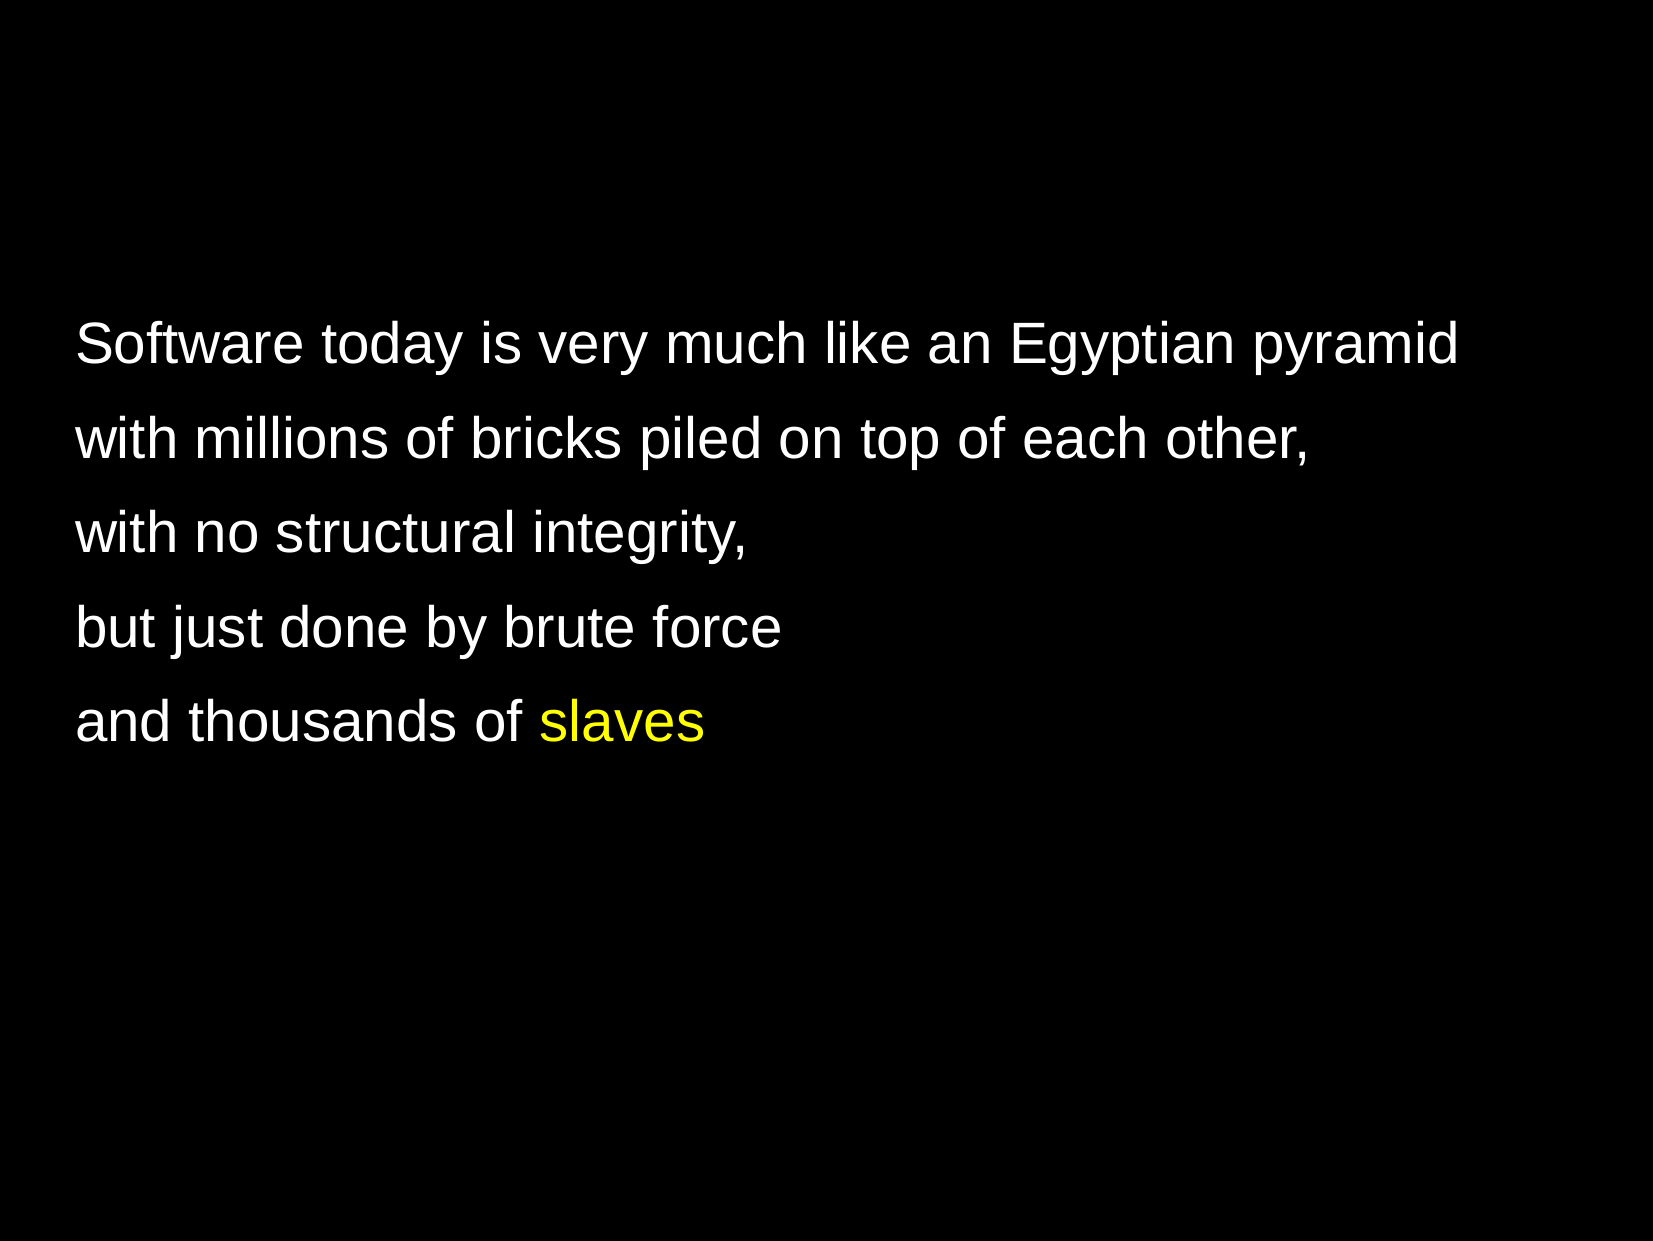

# Software today is very much like an Egyptian pyramid
with millions of bricks piled on top of each other,
with no structural integrity,
but just done by brute force
and thousands of slaves